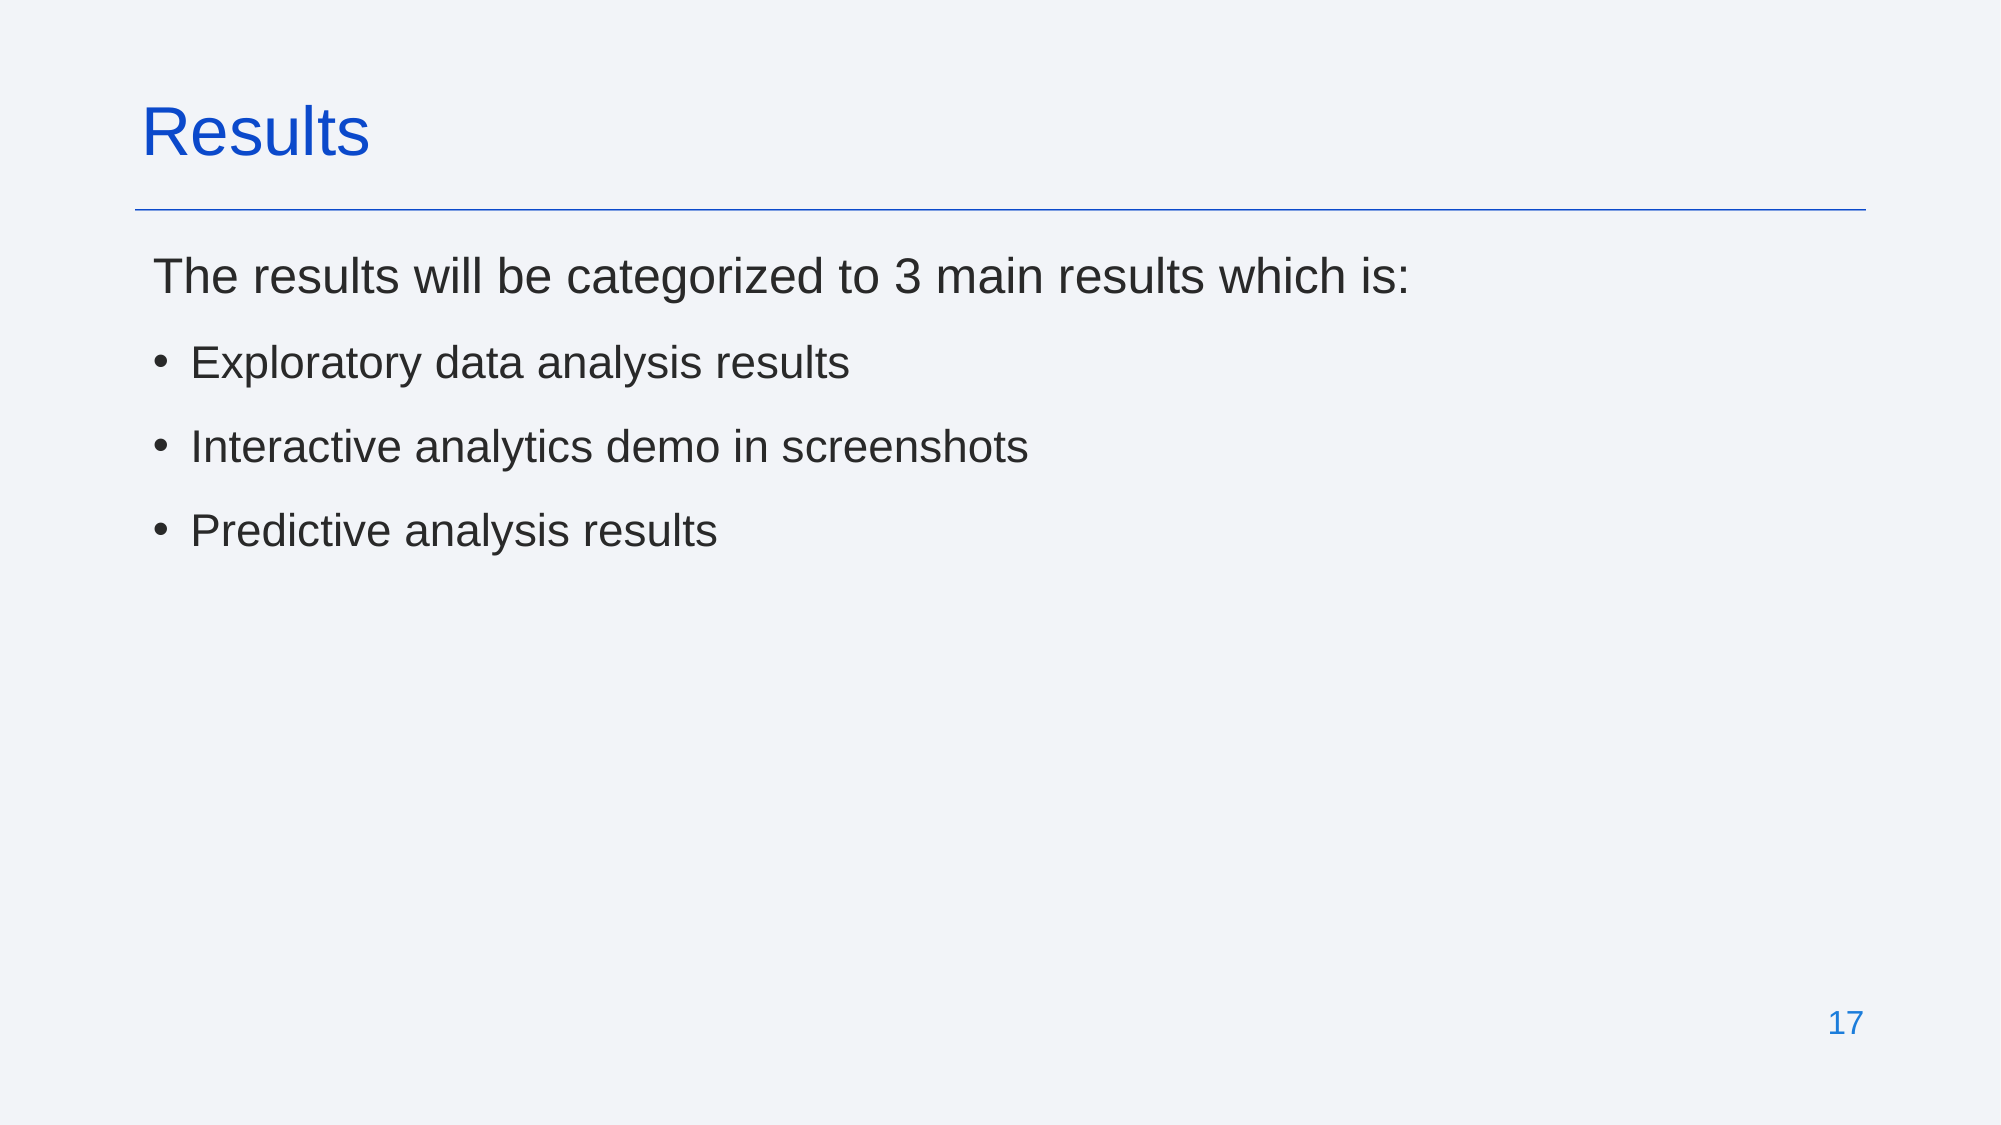

Results
The results will be categorized to 3 main results which is:
Exploratory data analysis results
Interactive analytics demo in screenshots
Predictive analysis results

17